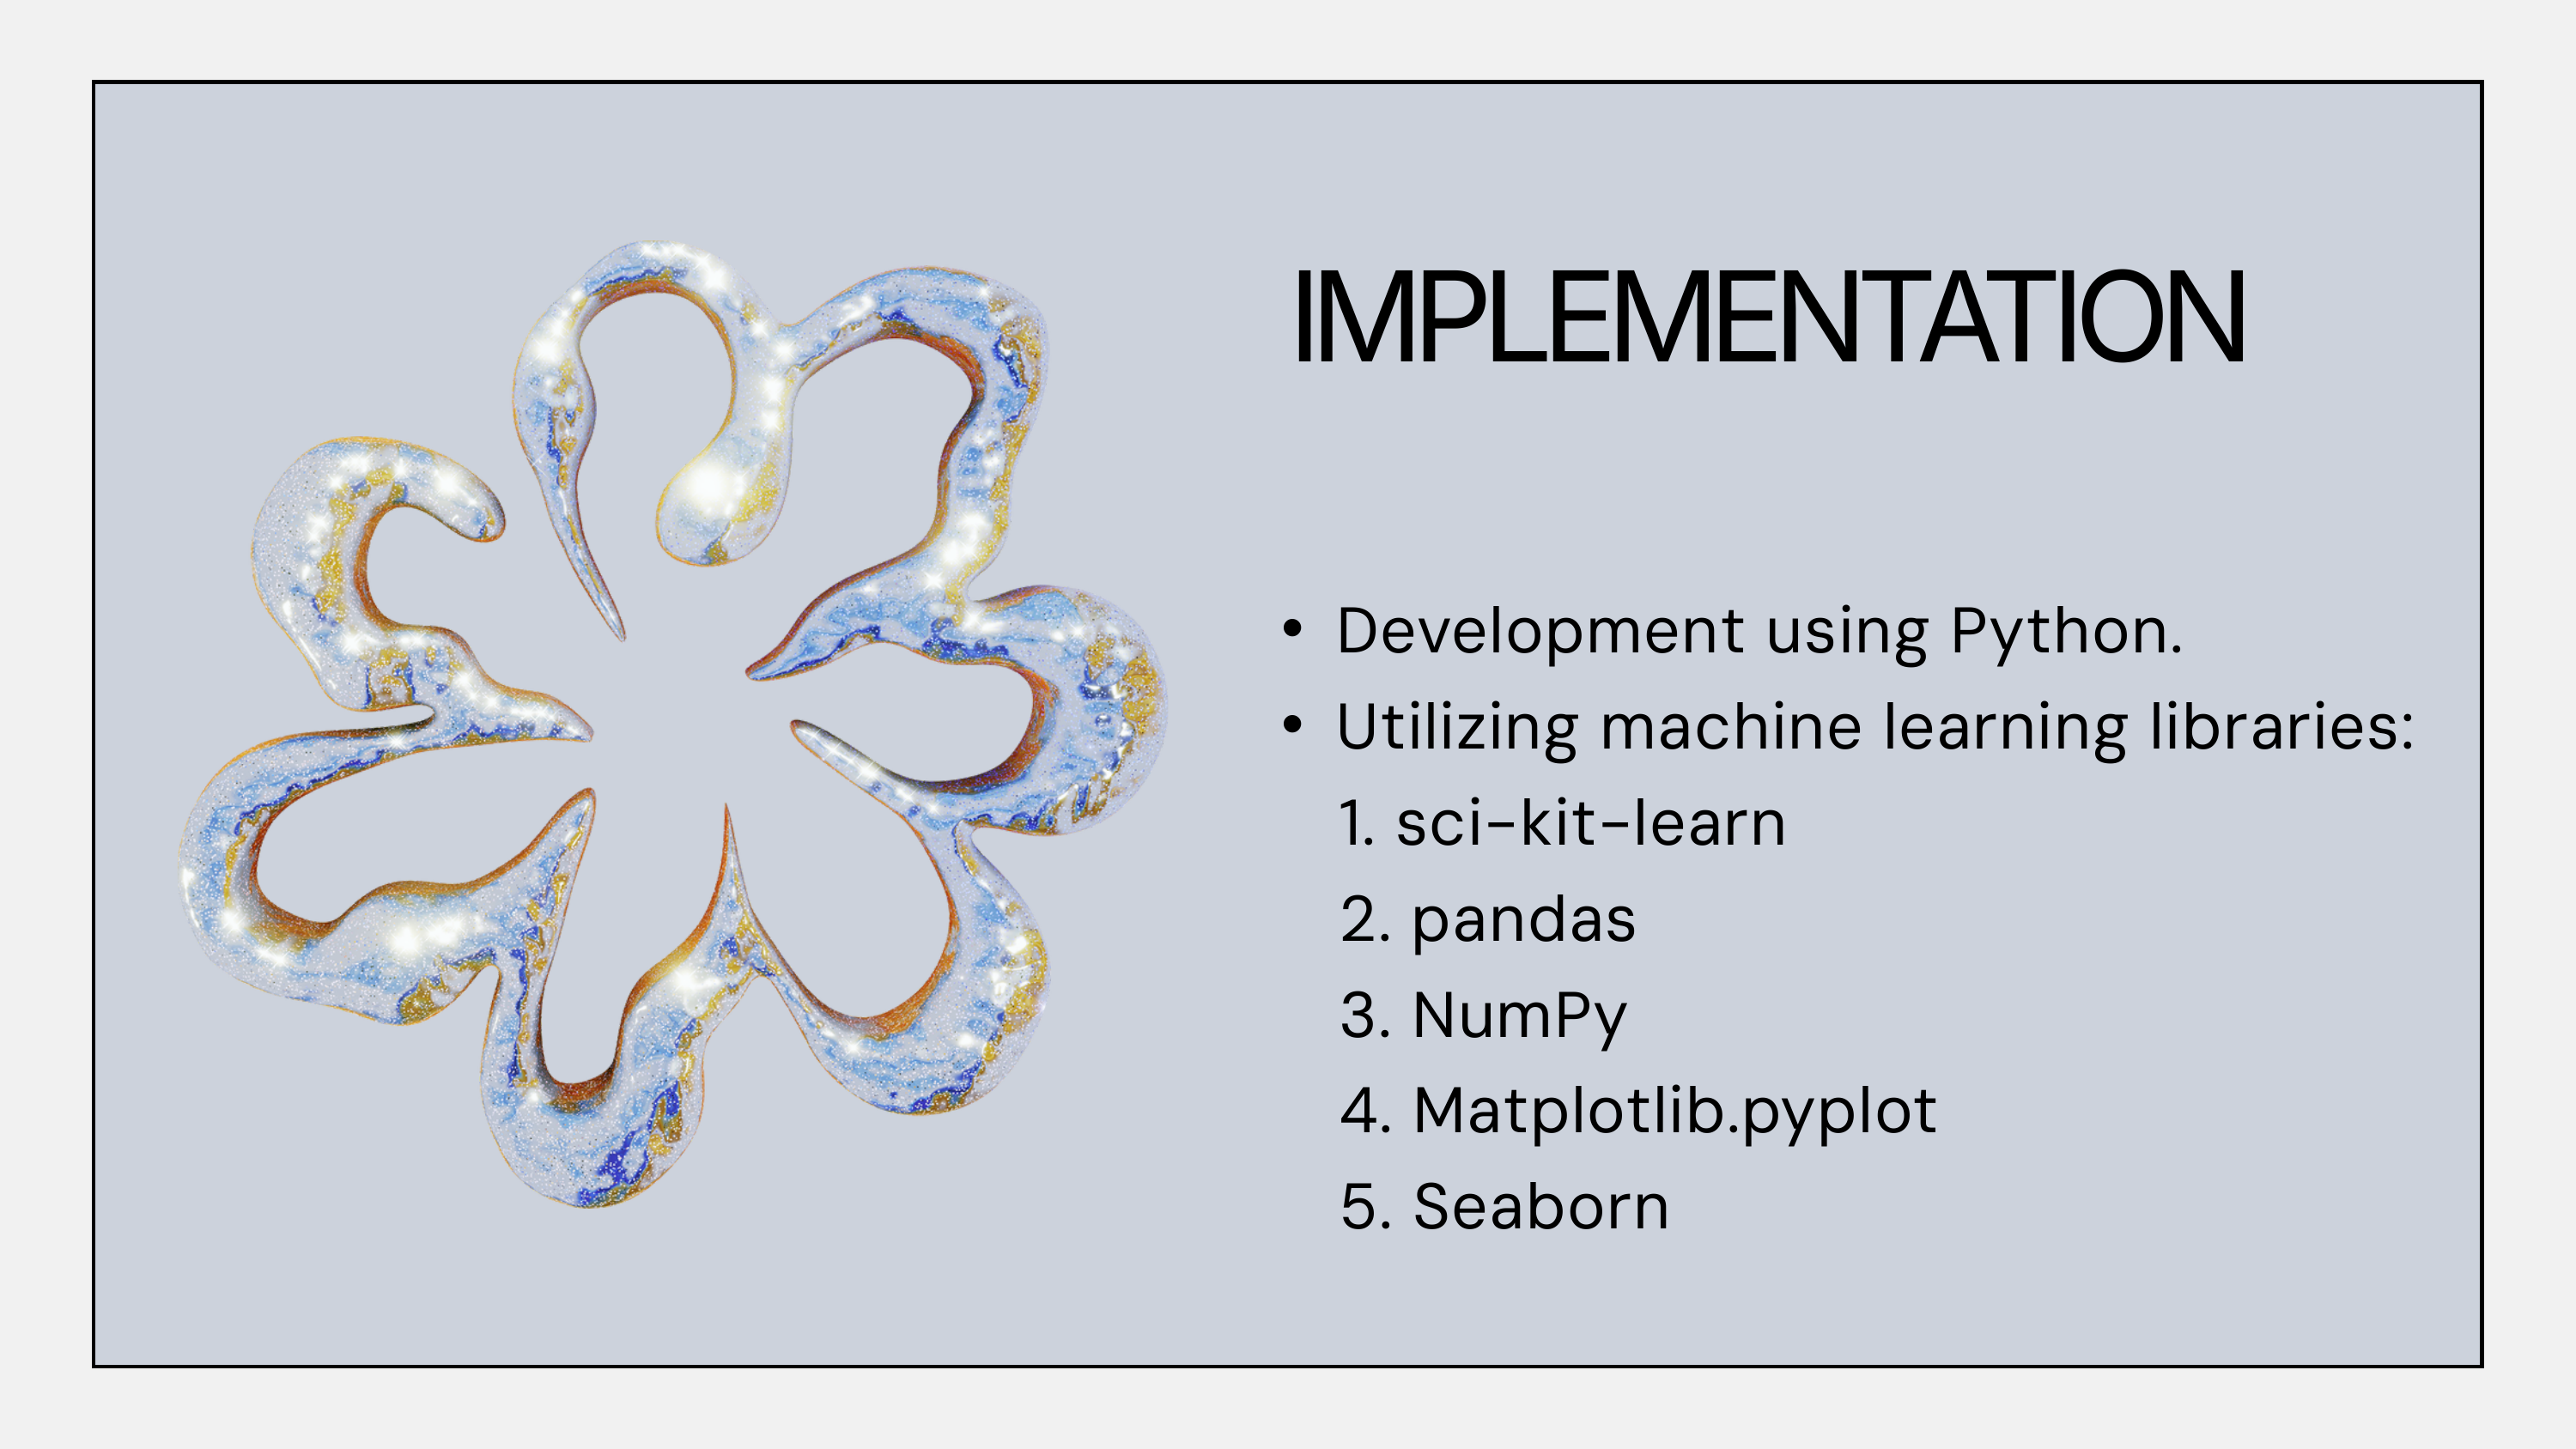

IMPLEMENTATION
Development using Python.
Utilizing machine learning libraries:
      1. sci-kit-learn
      2. pandas
      3. NumPy
      4. Matplotlib.pyplot
      5. Seaborn